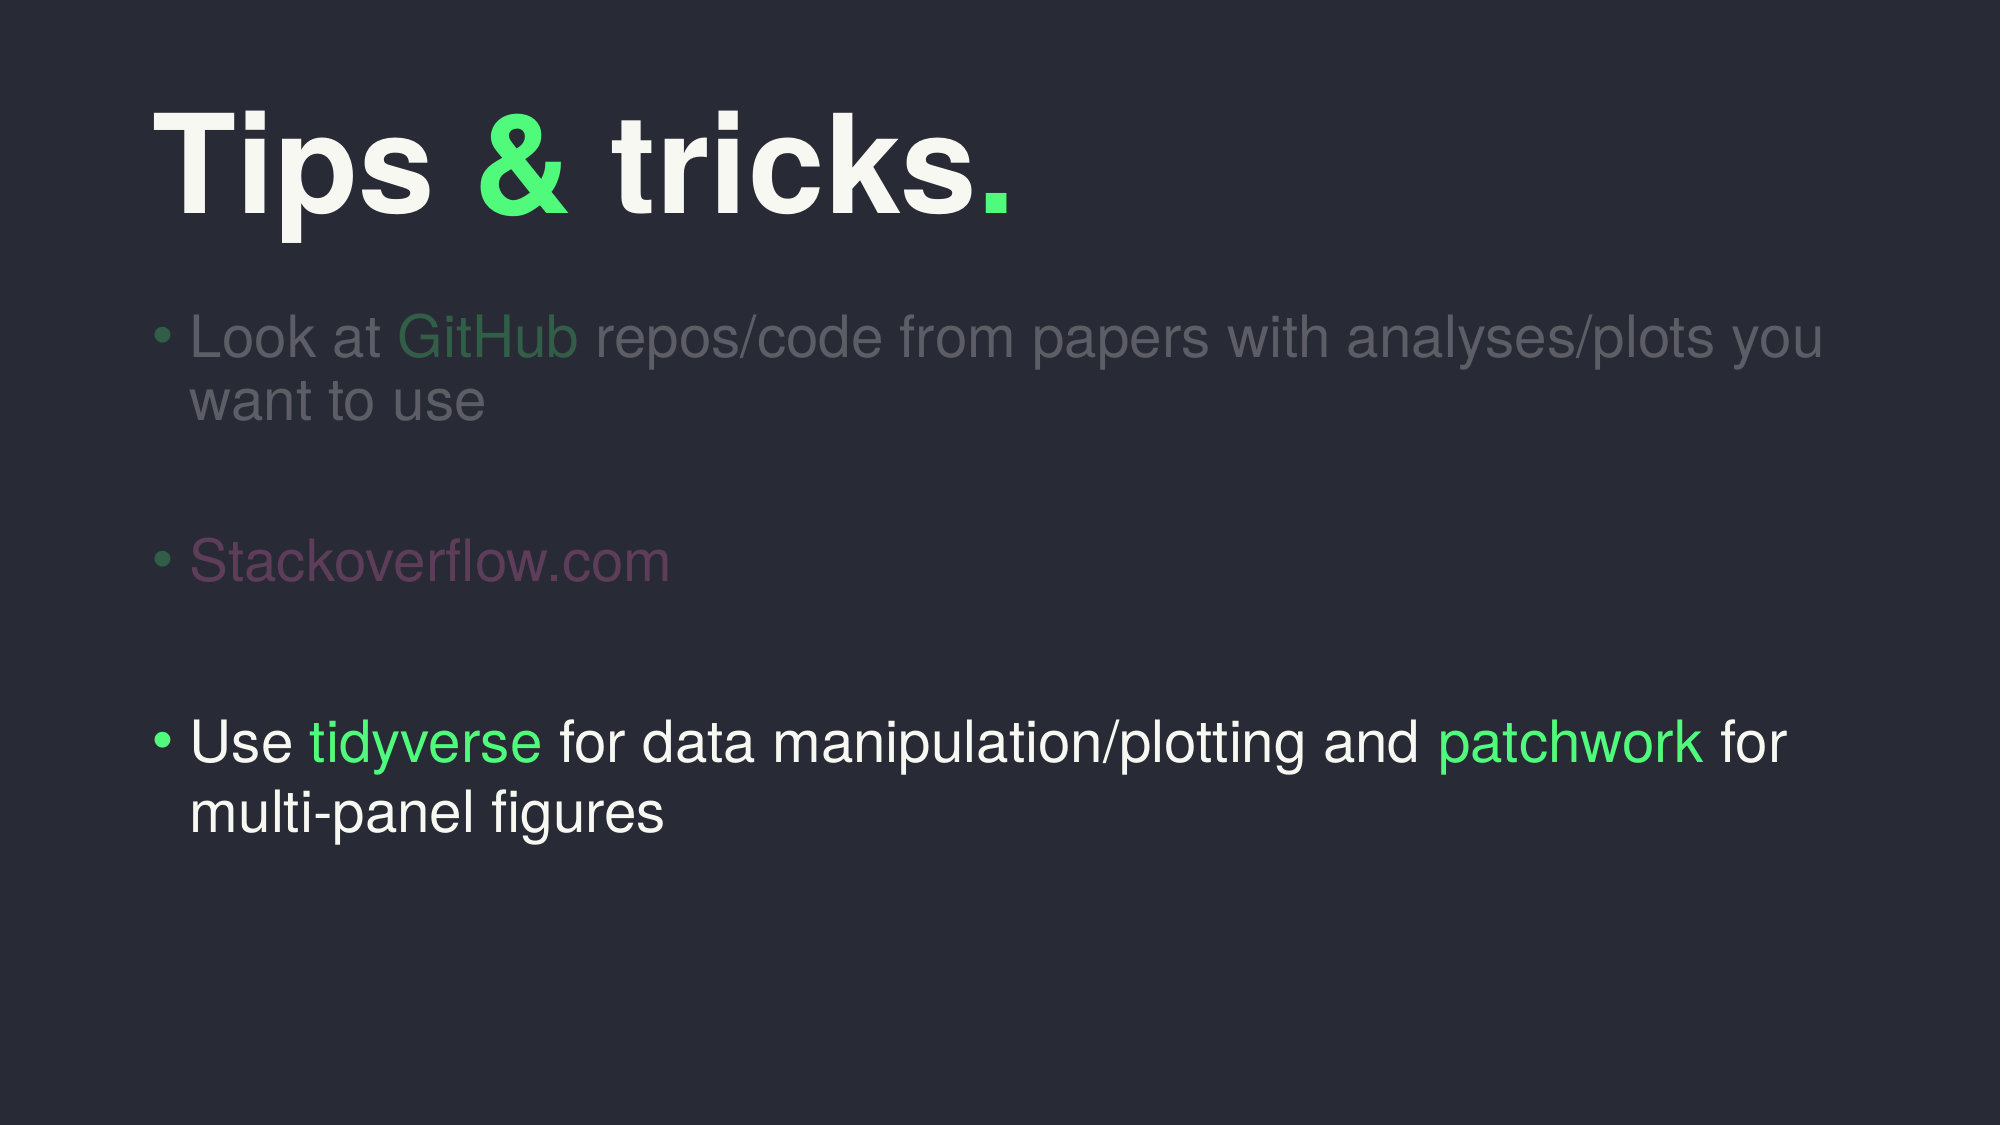

# Tips & tricks.

Look at GitHub repos/code from papers with analyses/plots you want to use
Stackoverflow.com

Use tidyverse for data manipulation/plotting and patchwork for multi-panel figures